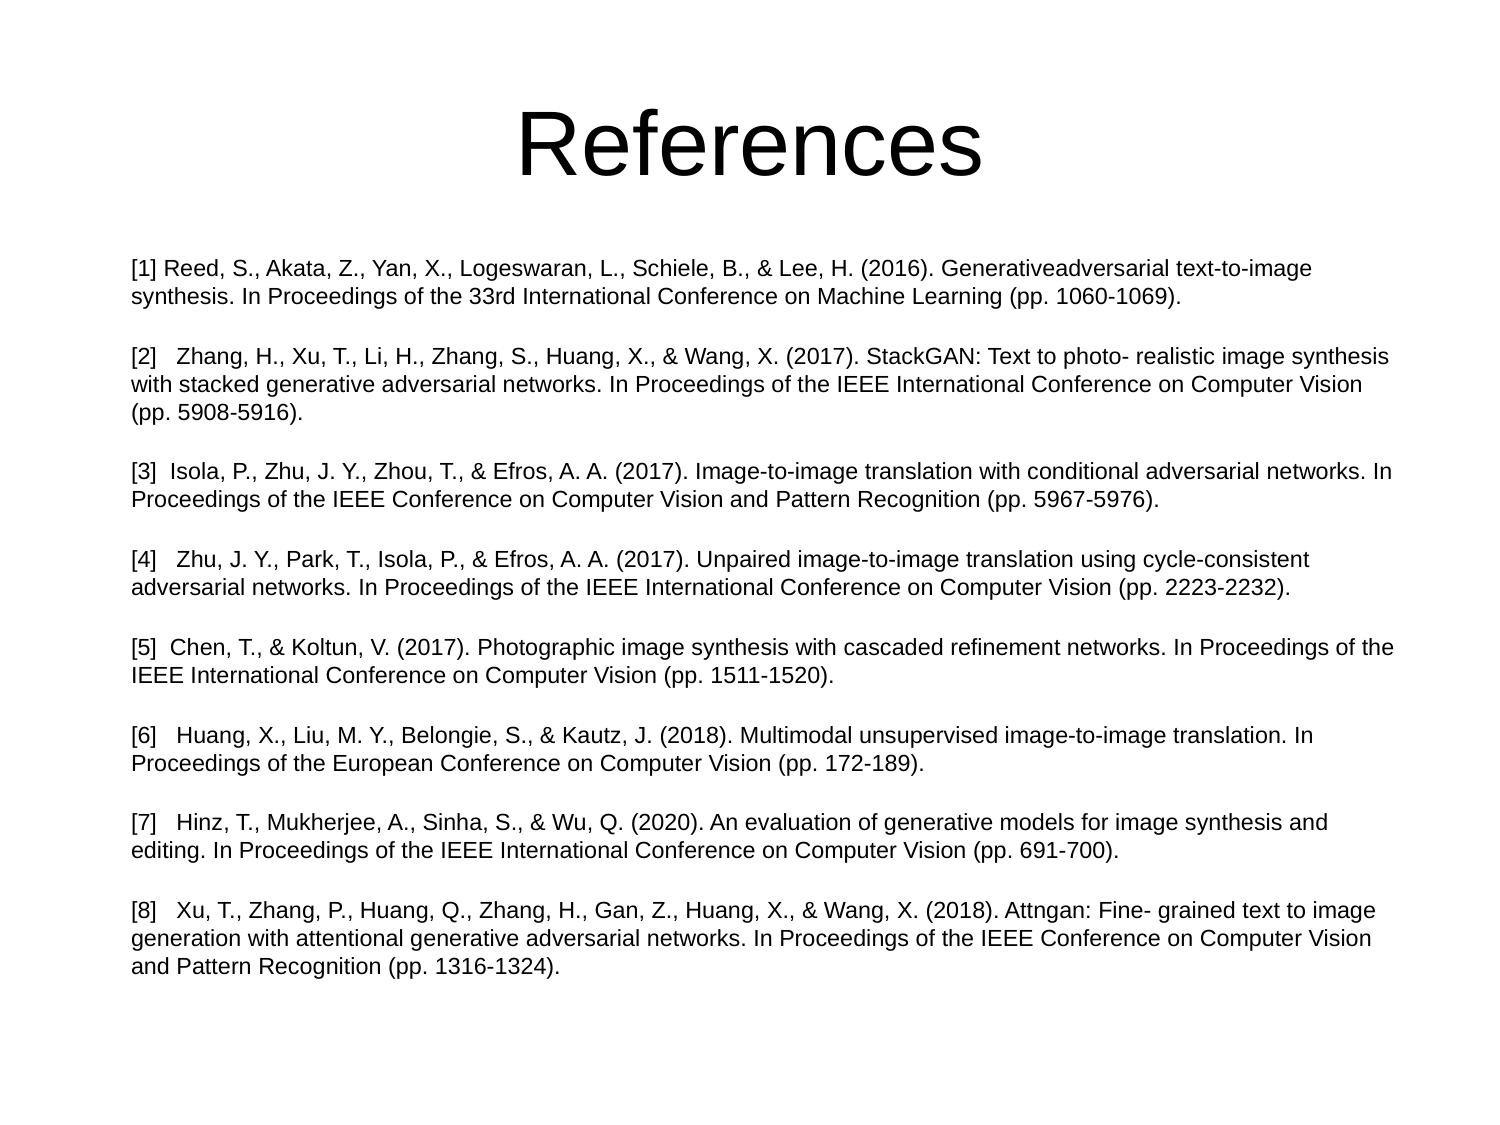

# References
[1] Reed, S., Akata, Z., Yan, X., Logeswaran, L., Schiele, B., & Lee, H. (2016). Generativeadversarial text-to-image synthesis. In Proceedings of the 33rd International Conference on Machine Learning (pp. 1060-1069).

[2]   Zhang, H., Xu, T., Li, H., Zhang, S., Huang, X., & Wang, X. (2017). StackGAN: Text to photo- realistic image synthesis with stacked generative adversarial networks. In Proceedings of the IEEE International Conference on Computer Vision (pp. 5908-5916).

[3]  Isola, P., Zhu, J. Y., Zhou, T., & Efros, A. A. (2017). Image-to-image translation with conditional adversarial networks. In Proceedings of the IEEE Conference on Computer Vision and Pattern Recognition (pp. 5967-5976).

[4]   Zhu, J. Y., Park, T., Isola, P., & Efros, A. A. (2017). Unpaired image-to-image translation using cycle-consistent adversarial networks. In Proceedings of the IEEE International Conference on Computer Vision (pp. 2223-2232).

[5]  Chen, T., & Koltun, V. (2017). Photographic image synthesis with cascaded refinement networks. In Proceedings of the IEEE International Conference on Computer Vision (pp. 1511-1520).

[6]   Huang, X., Liu, M. Y., Belongie, S., & Kautz, J. (2018). Multimodal unsupervised image-to-image translation. In Proceedings of the European Conference on Computer Vision (pp. 172-189).

[7]   Hinz, T., Mukherjee, A., Sinha, S., & Wu, Q. (2020). An evaluation of generative models for image synthesis and editing. In Proceedings of the IEEE International Conference on Computer Vision (pp. 691-700).

[8]   Xu, T., Zhang, P., Huang, Q., Zhang, H., Gan, Z., Huang, X., & Wang, X. (2018). Attngan: Fine- grained text to image generation with attentional generative adversarial networks. In Proceedings of the IEEE Conference on Computer Vision and Pattern Recognition (pp. 1316-1324).

18